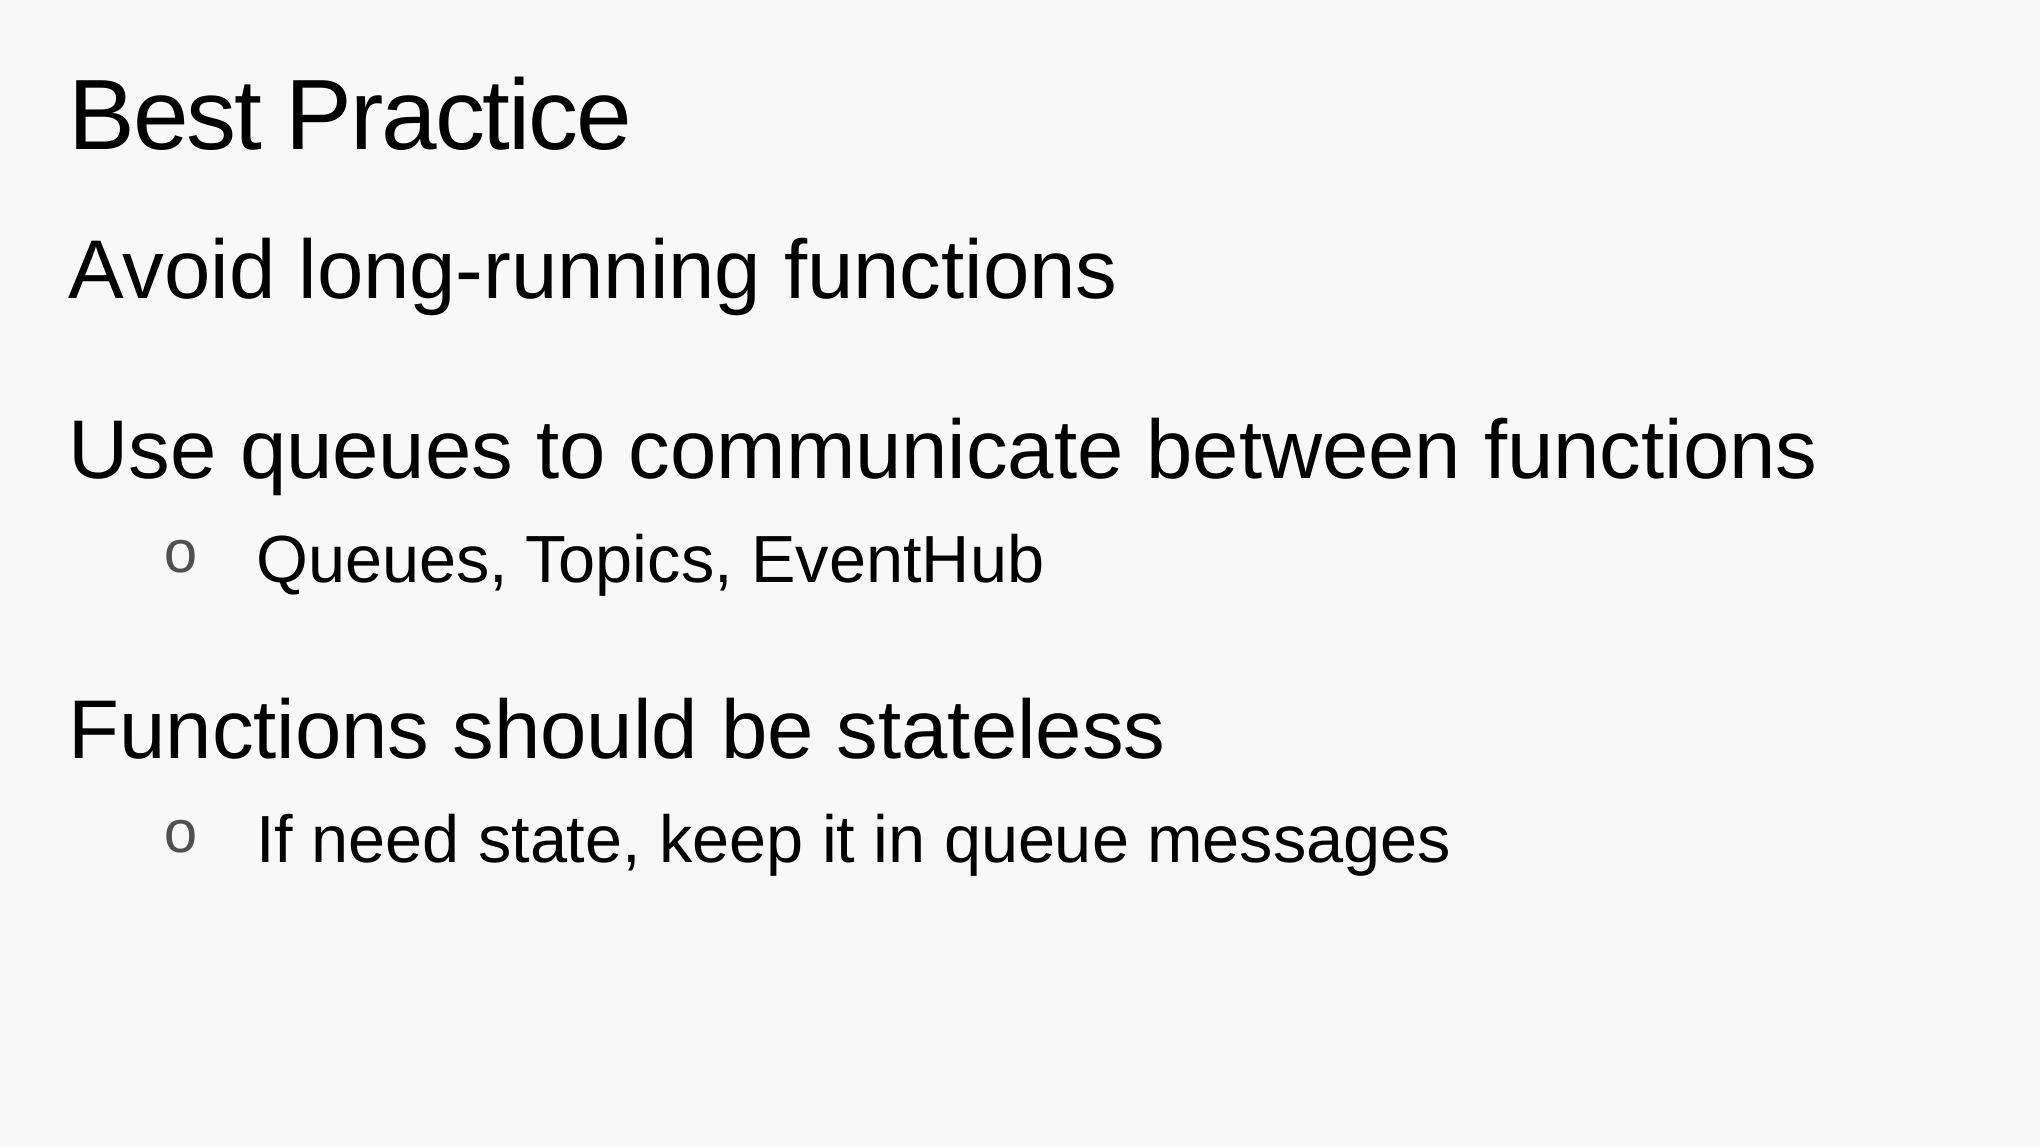

# Best Practice
Avoid long-running functions

Use queues to communicate between functions
Queues, Topics, EventHub

Functions should be stateless
If need state, keep it in queue messages